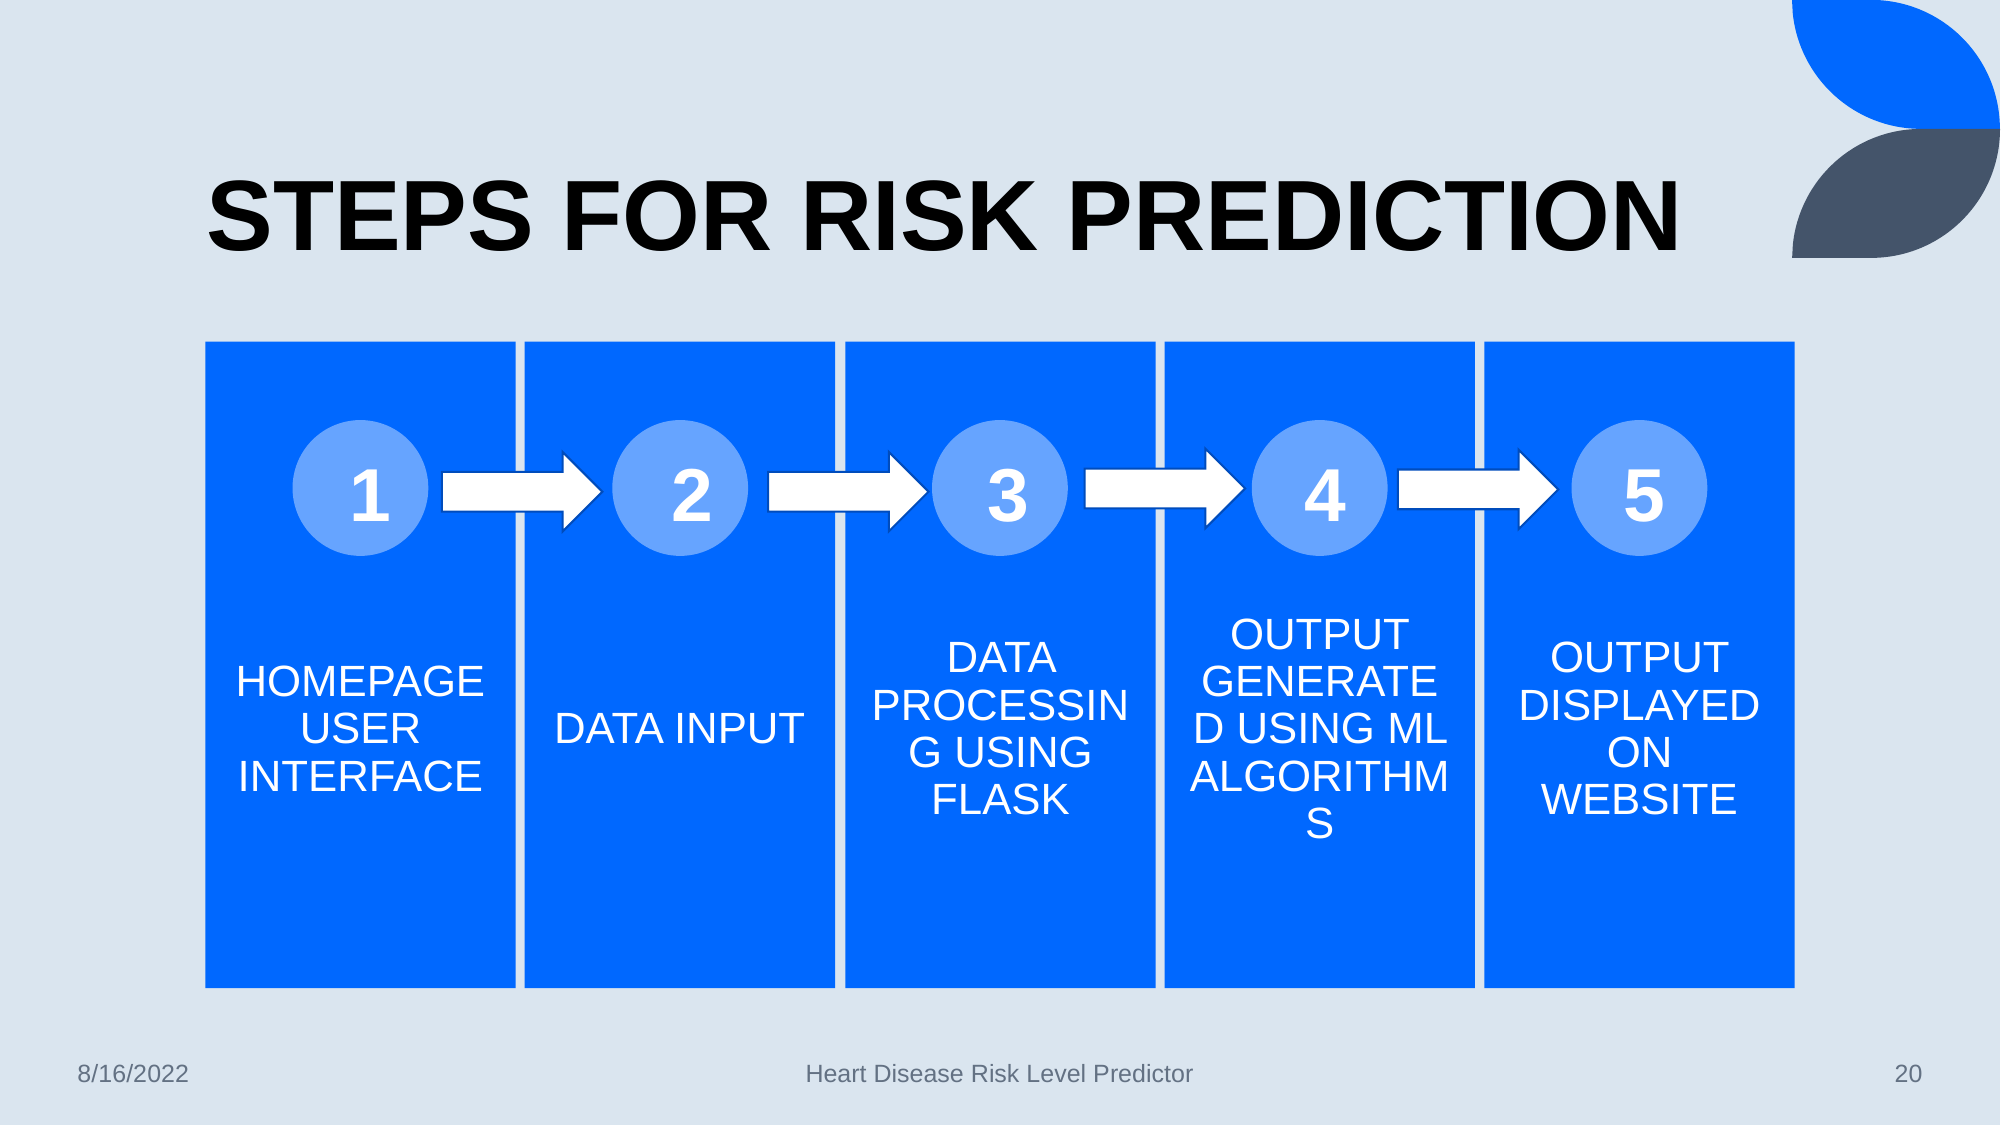

# STEPS FOR RISK PREDICTION
HOMEPAGE USER INTERFACE
DATA INPUT
DATA PROCESSING USING FLASK
OUTPUT GENERATED USING ML ALGORITHMS
OUTPUT DISPLAYED ON WEBSITE
1
2
3
4
5

8/16/2022
Heart Disease Risk Level Predictor
20